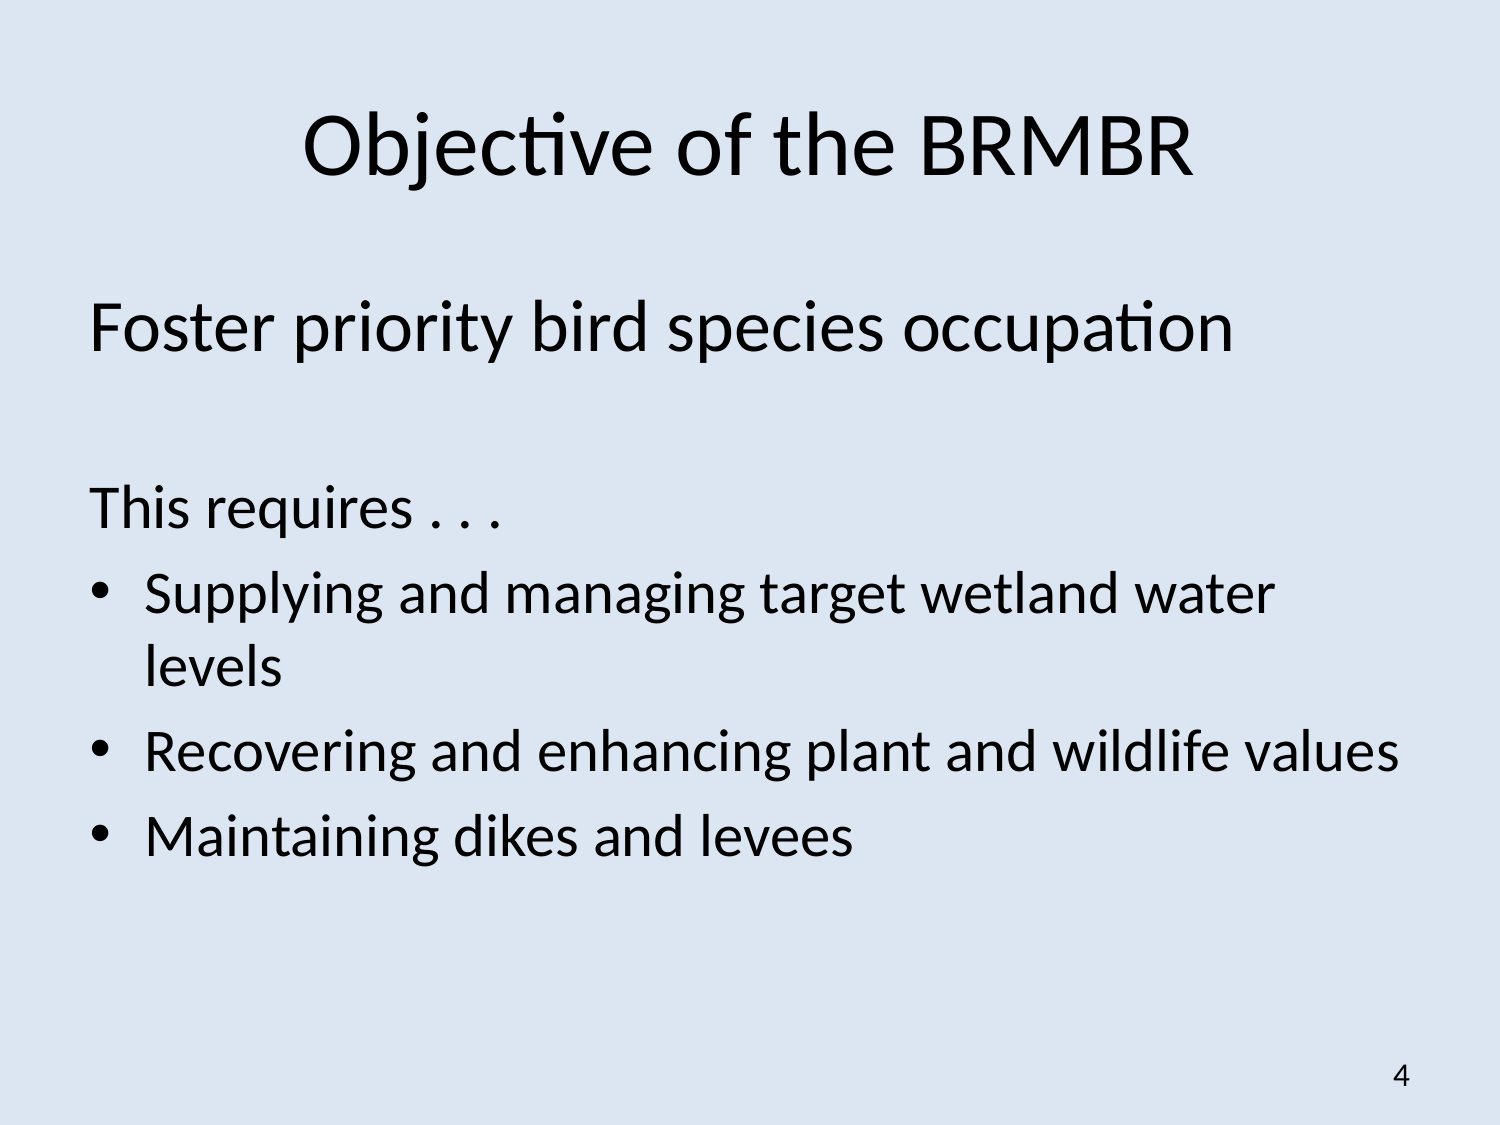

# Objective of the BRMBR
Foster priority bird species occupation

This requires . . .
Supplying and managing target wetland water levels
Recovering and enhancing plant and wildlife values
Maintaining dikes and levees

4